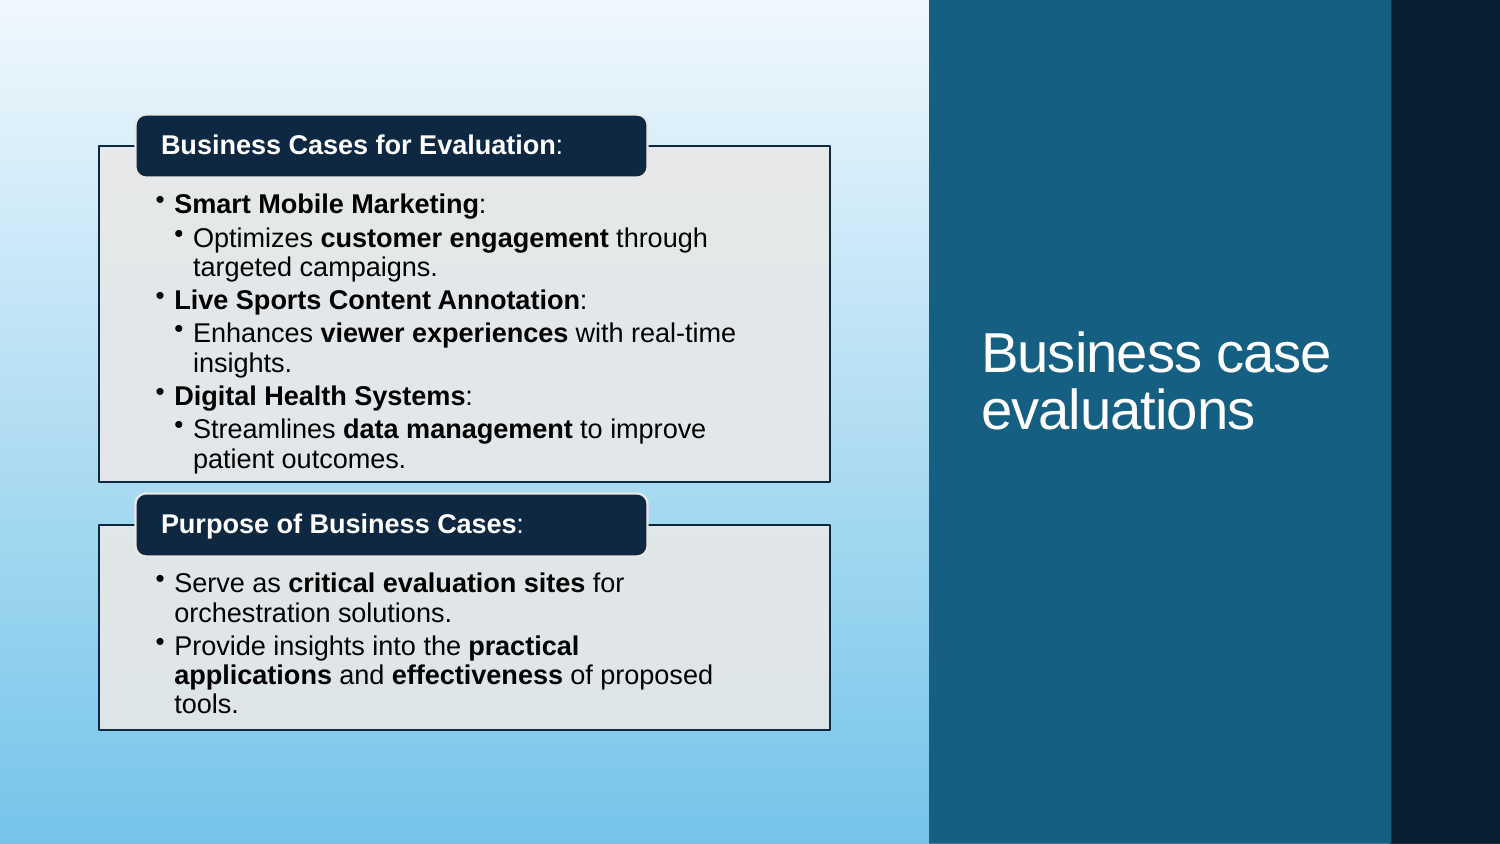

Smart Mobile Marketing:
Optimizes customer engagement through targeted campaigns.
Live Sports Content Annotation:
Enhances viewer experiences with real-time insights.
Digital Health Systems:
Streamlines data management to improve patient outcomes.
Business Cases for Evaluation:
Serve as critical evaluation sites for orchestration solutions.
Provide insights into the practical applications and effectiveness of proposed tools.
Purpose of Business Cases:
Business case evaluations